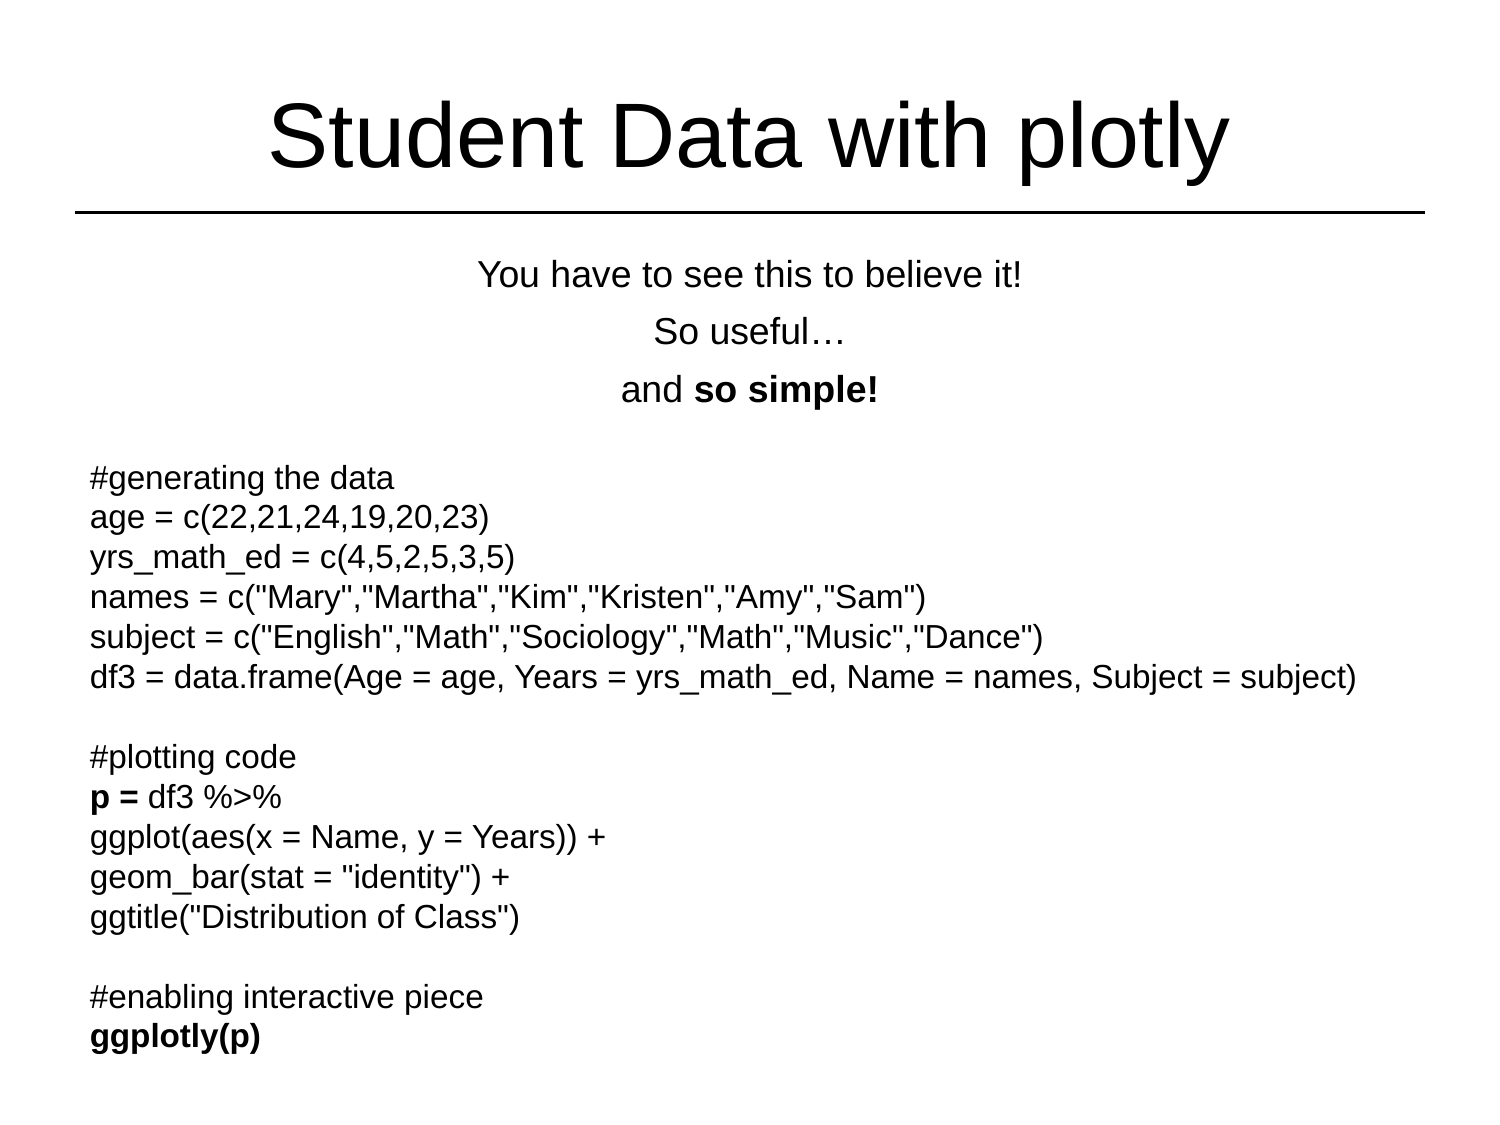

# Student Data with plotly
You have to see this to believe it!
So useful…
and so simple!
#generating the data
age = c(22,21,24,19,20,23)
yrs_math_ed = c(4,5,2,5,3,5)
names = c("Mary","Martha","Kim","Kristen","Amy","Sam")
subject = c("English","Math","Sociology","Math","Music","Dance")
df3 = data.frame(Age = age, Years = yrs_math_ed, Name = names, Subject = subject)

#plotting code
p = df3 %>%
ggplot(aes(x = Name, y = Years)) +
geom_bar(stat = "identity") +
ggtitle("Distribution of Class")

#enabling interactive piece
ggplotly(p)